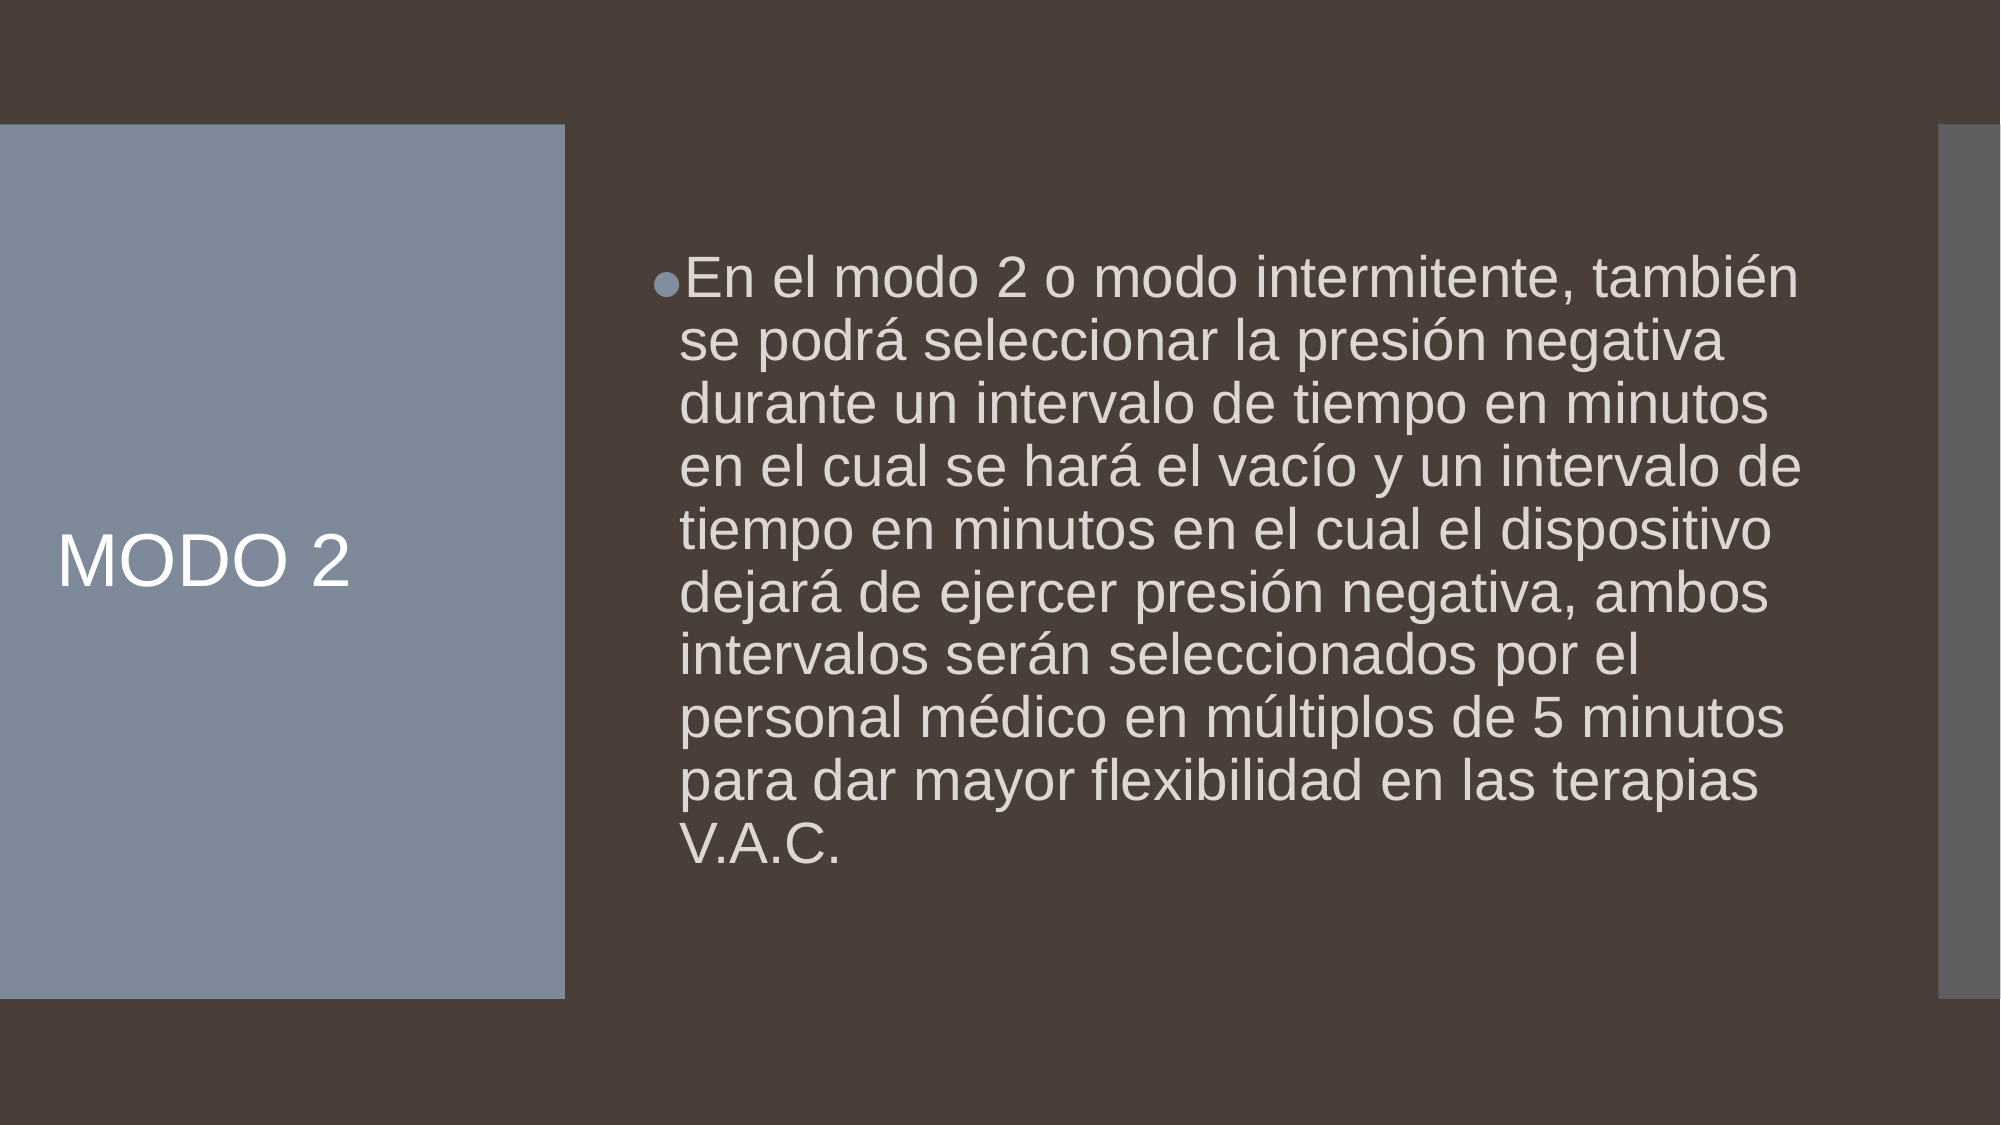

En el modo 2 o modo intermitente, también se podrá seleccionar la presión negativa durante un intervalo de tiempo en minutos en el cual se hará el vacío y un intervalo de tiempo en minutos en el cual el dispositivo dejará de ejercer presión negativa, ambos intervalos serán seleccionados por el personal médico en múltiplos de 5 minutos para dar mayor flexibilidad en las terapias V.A.C.
# MODO 2